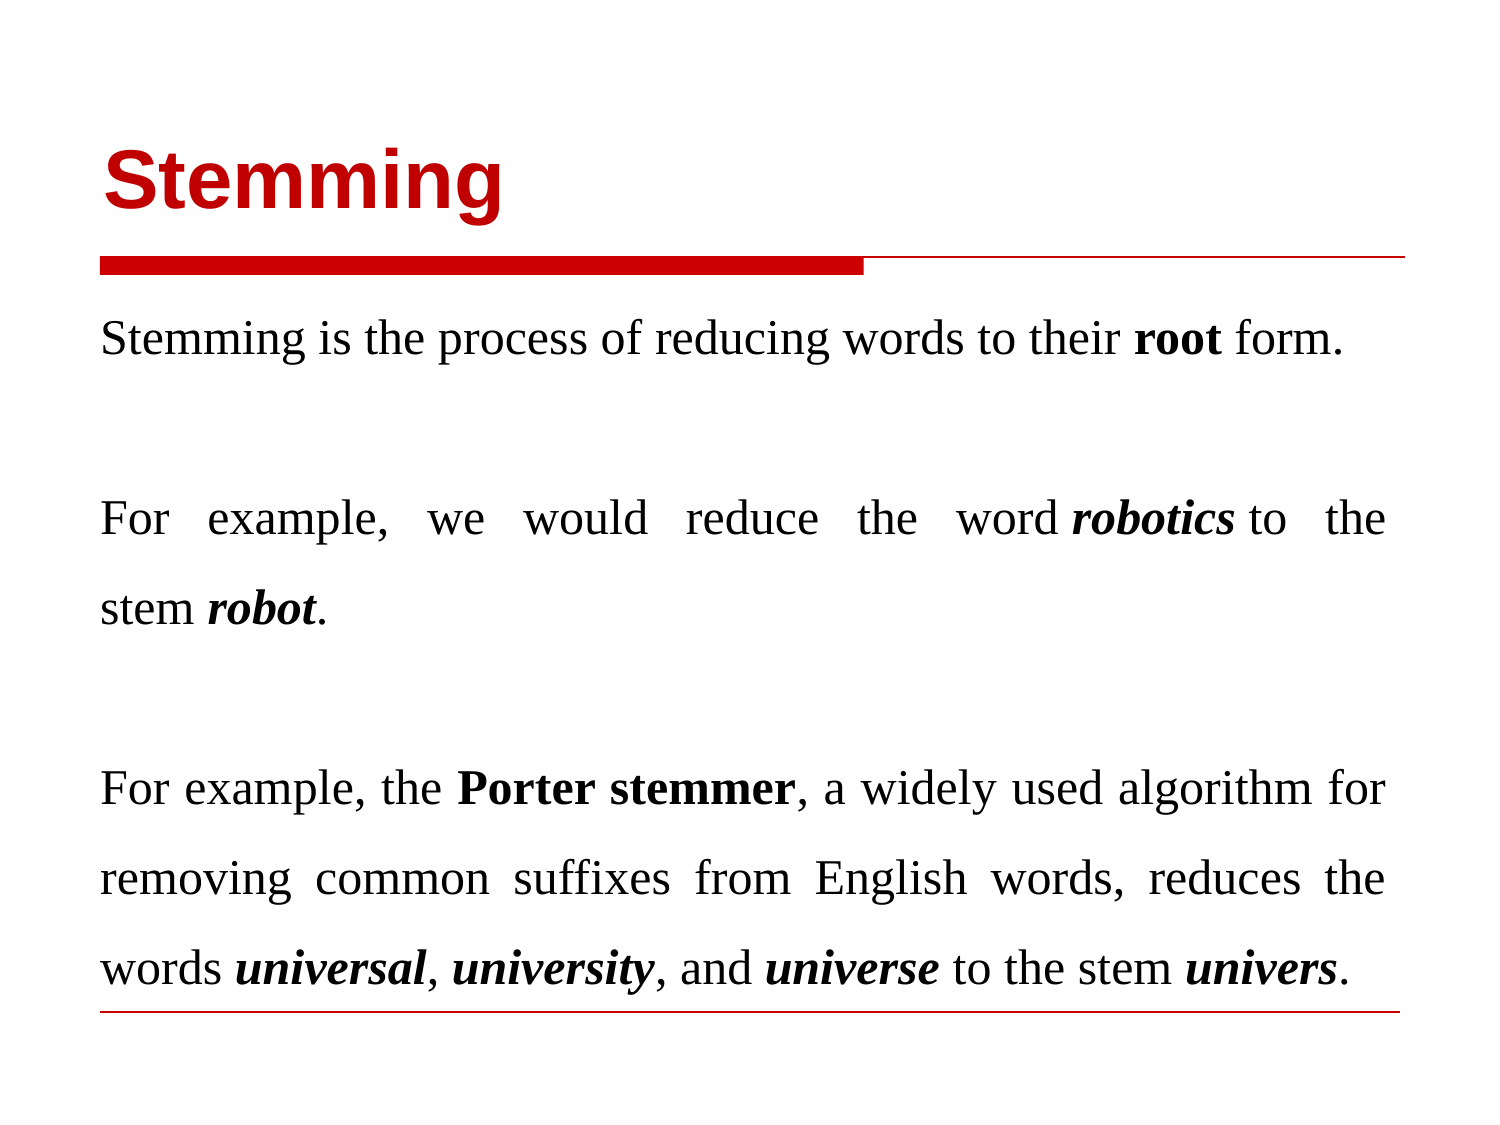

# Stemming
Stemming is the process of reducing words to their root form.

For example, we would reduce the word robotics to the stem robot.

For example, the Porter stemmer, a widely used algorithm for removing common suffixes from English words, reduces the words universal, university, and universe to the stem univers.